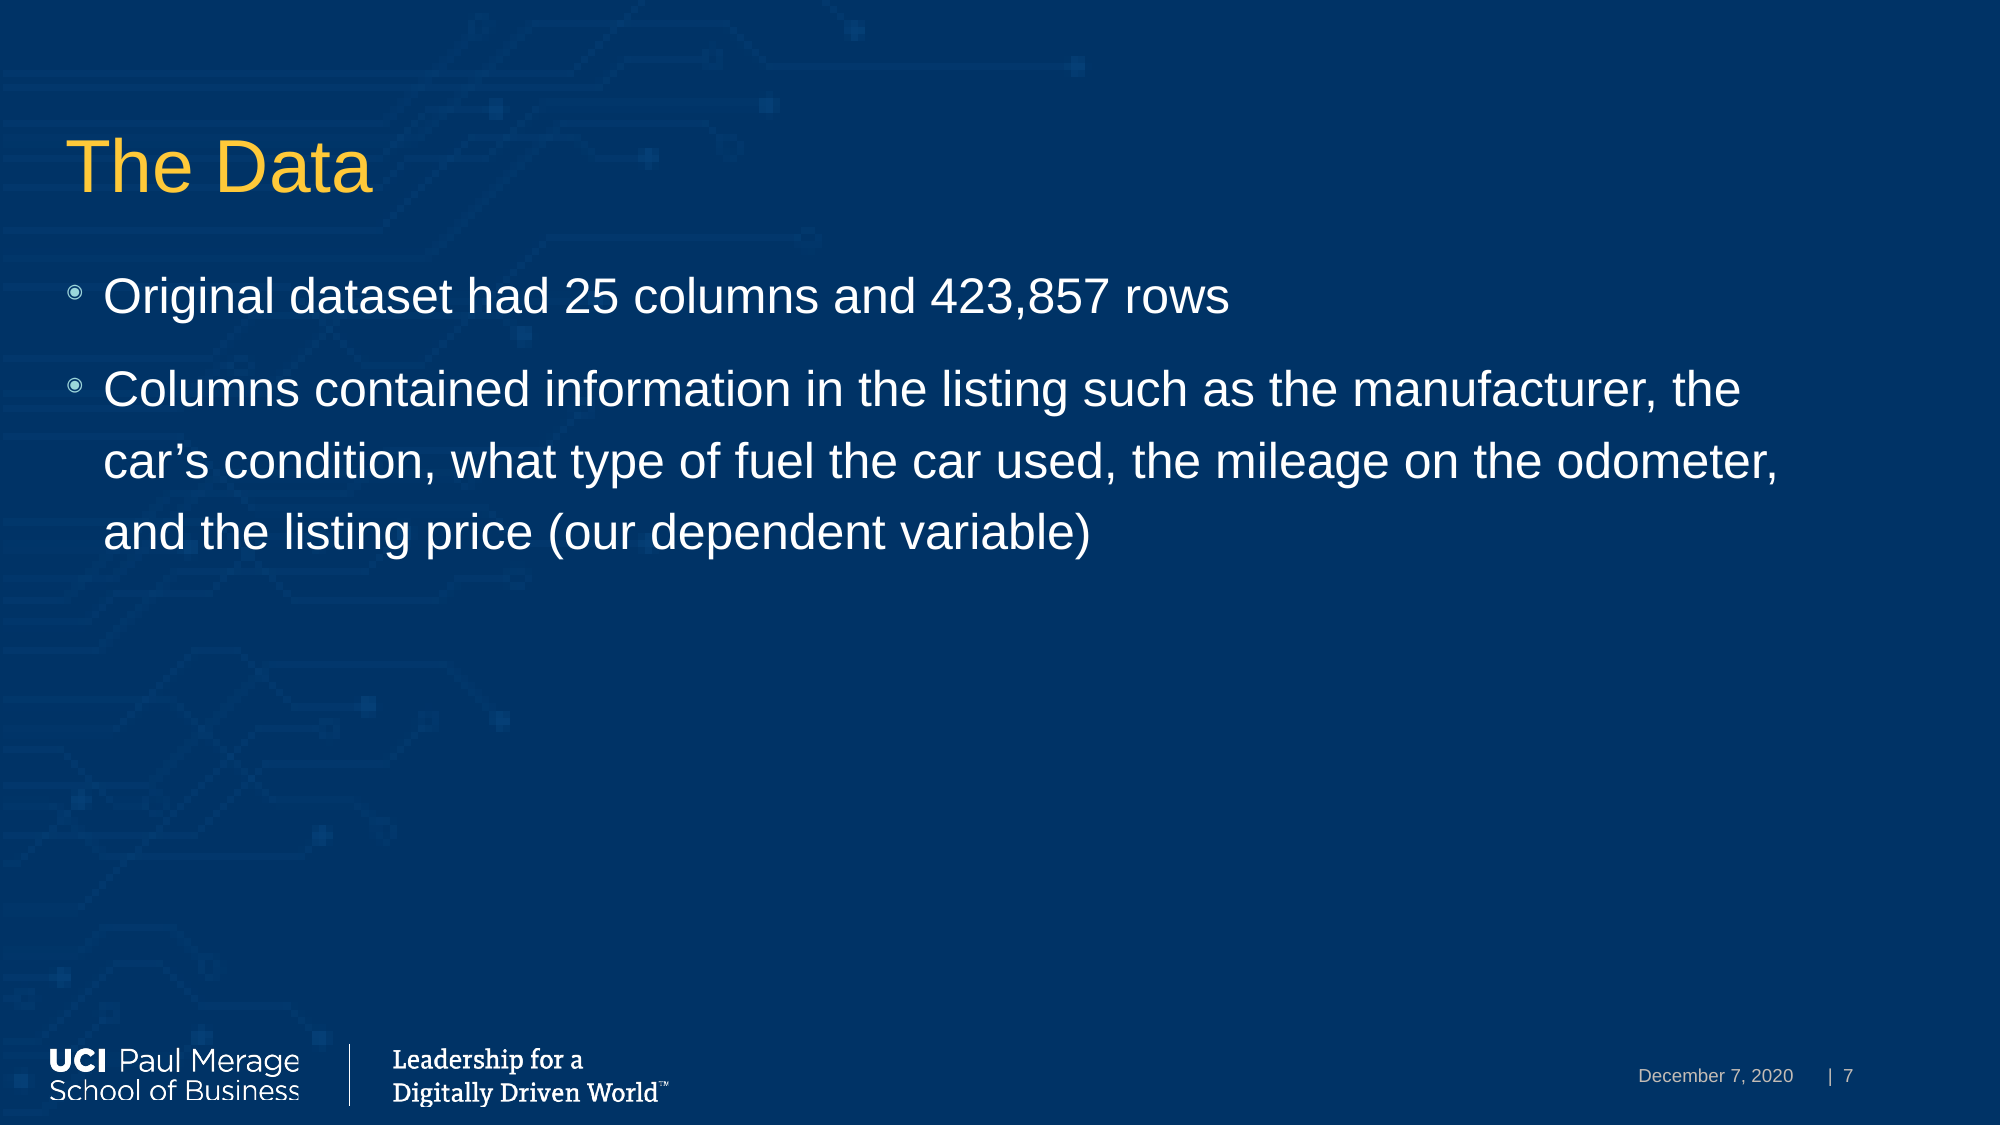

# The Data
Original dataset had 25 columns and 423,857 rows
Columns contained information in the listing such as the manufacturer, the car’s condition, what type of fuel the car used, the mileage on the odometer, and the listing price (our dependent variable)

December 7, 2020
|  7